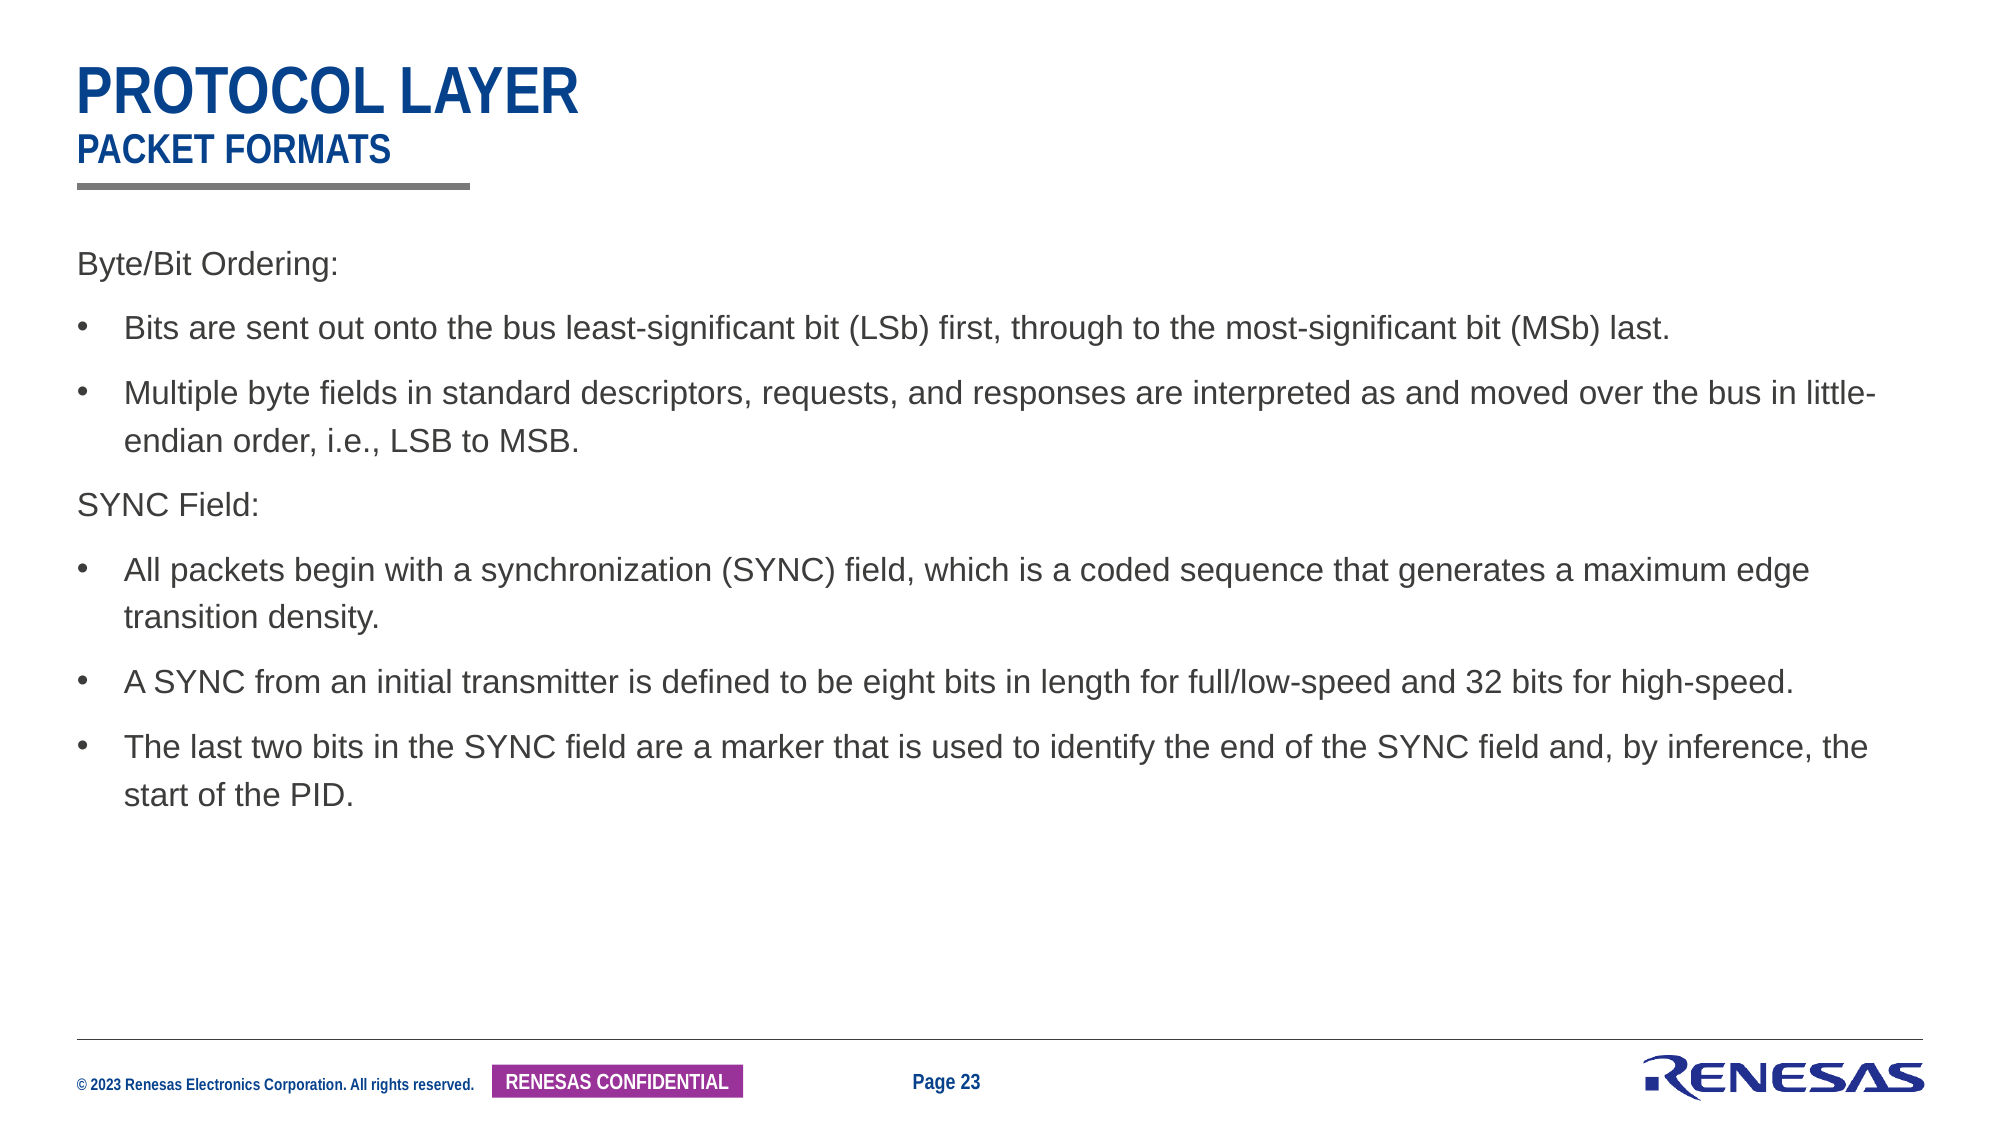

# Protocol Layer Packet Formats
Byte/Bit Ordering:
Bits are sent out onto the bus least-significant bit (LSb) first, through to the most-significant bit (MSb) last.
Multiple byte fields in standard descriptors, requests, and responses are interpreted as and moved over the bus in little-endian order, i.e., LSB to MSB.
SYNC Field:
All packets begin with a synchronization (SYNC) field, which is a coded sequence that generates a maximum edge transition density.
A SYNC from an initial transmitter is defined to be eight bits in length for full/low-speed and 32 bits for high-speed.
The last two bits in the SYNC field are a marker that is used to identify the end of the SYNC field and, by inference, the start of the PID.